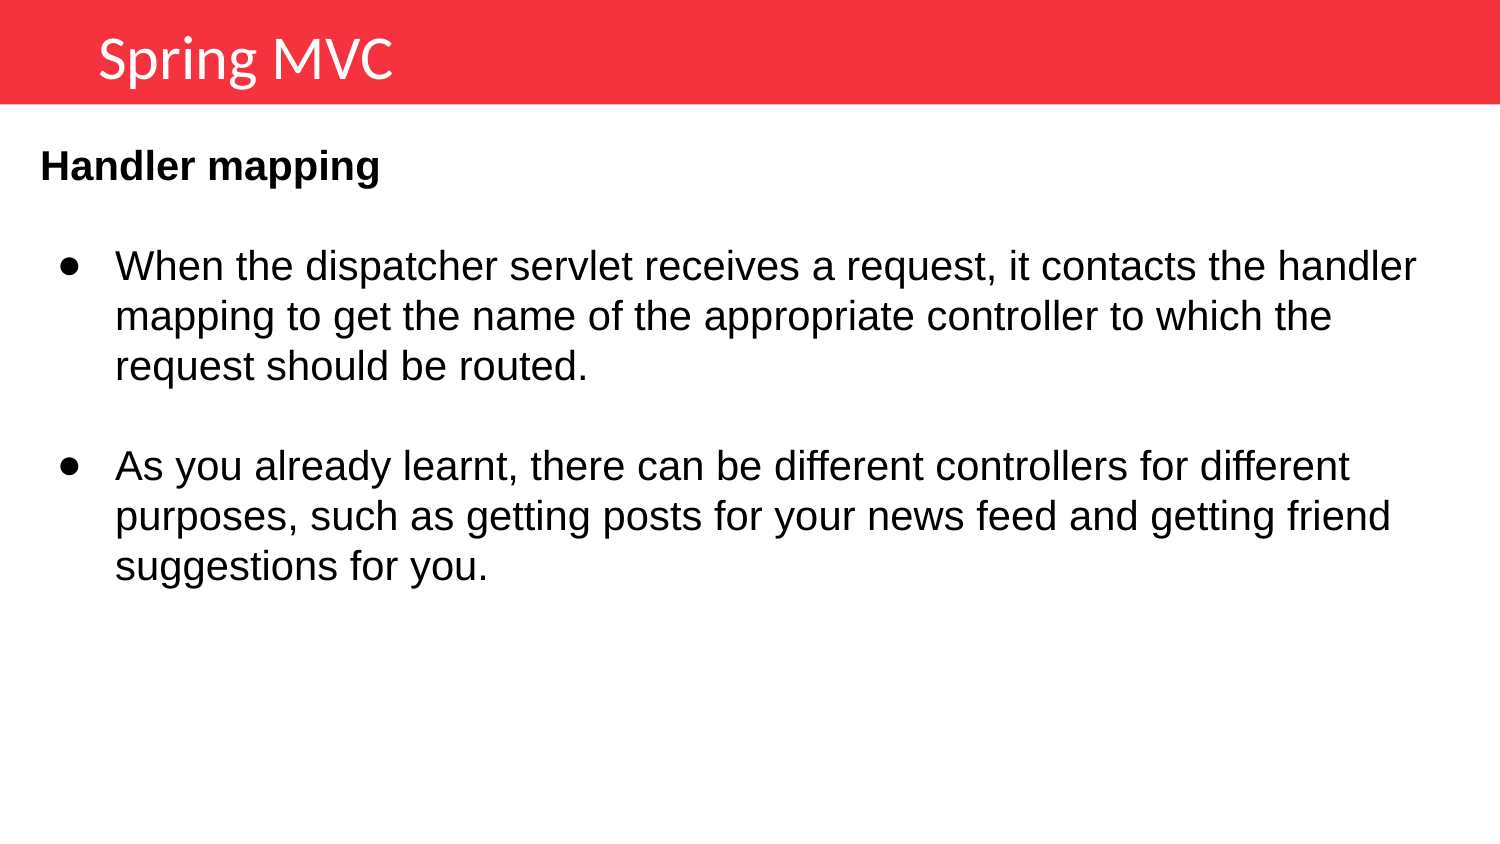

Spring MVC

Handler mapping

When the dispatcher servlet receives a request, it contacts the handler mapping to get the name of the appropriate controller to which the request should be routed.

As you already learnt, there can be different controllers for different purposes, such as getting posts for your news feed and getting friend suggestions for you.